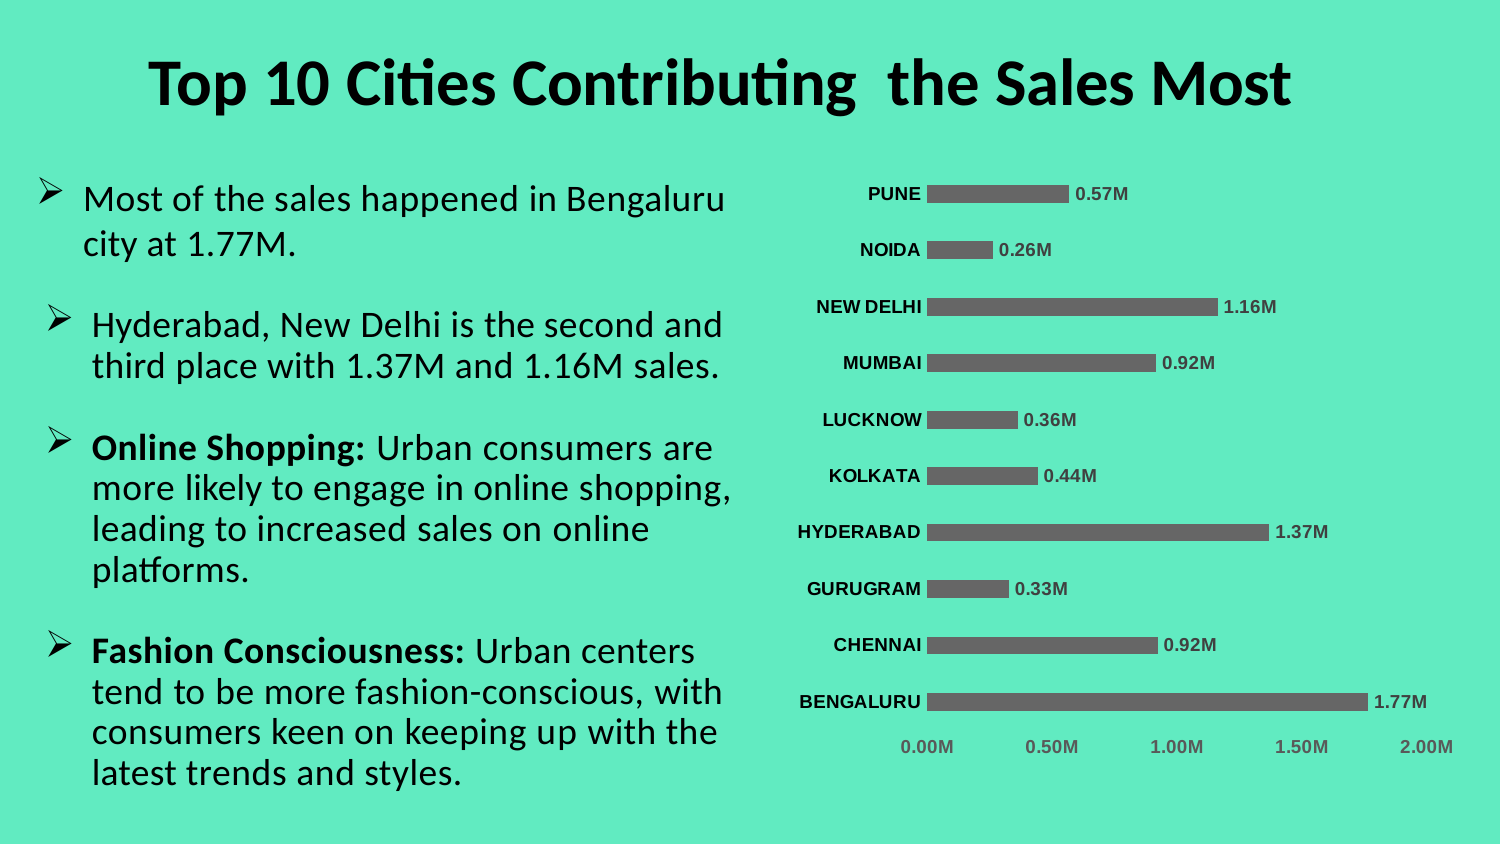

# Top 10 Cities Contributing  the Sales Most
Most of the sales happened in Bengaluru city at 1.77M.

Hyderabad, New Delhi is the second and third place with 1.37M and 1.16M sales.

Online Shopping: Urban consumers are more likely to engage in online shopping,  leading to increased sales on online platforms.

Fashion Consciousness: Urban centers tend to be more fashion-conscious, with consumers keen on keeping up with the latest trends and styles.

### Chart

| Category | Total |
|---|---|
| BENGALURU | 1766657.0 |
| CHENNAI | 922887.0 |
| GURUGRAM | 327542.0 |
| HYDERABAD | 1370811.0 |
| KOLKATA | 443378.0 |
| LUCKNOW | 362364.0 |
| MUMBAI | 917625.0 |
| NEW DELHI | 1162928.0 |
| NOIDA | 264419.0 |
| PUNE | 569934.0 |